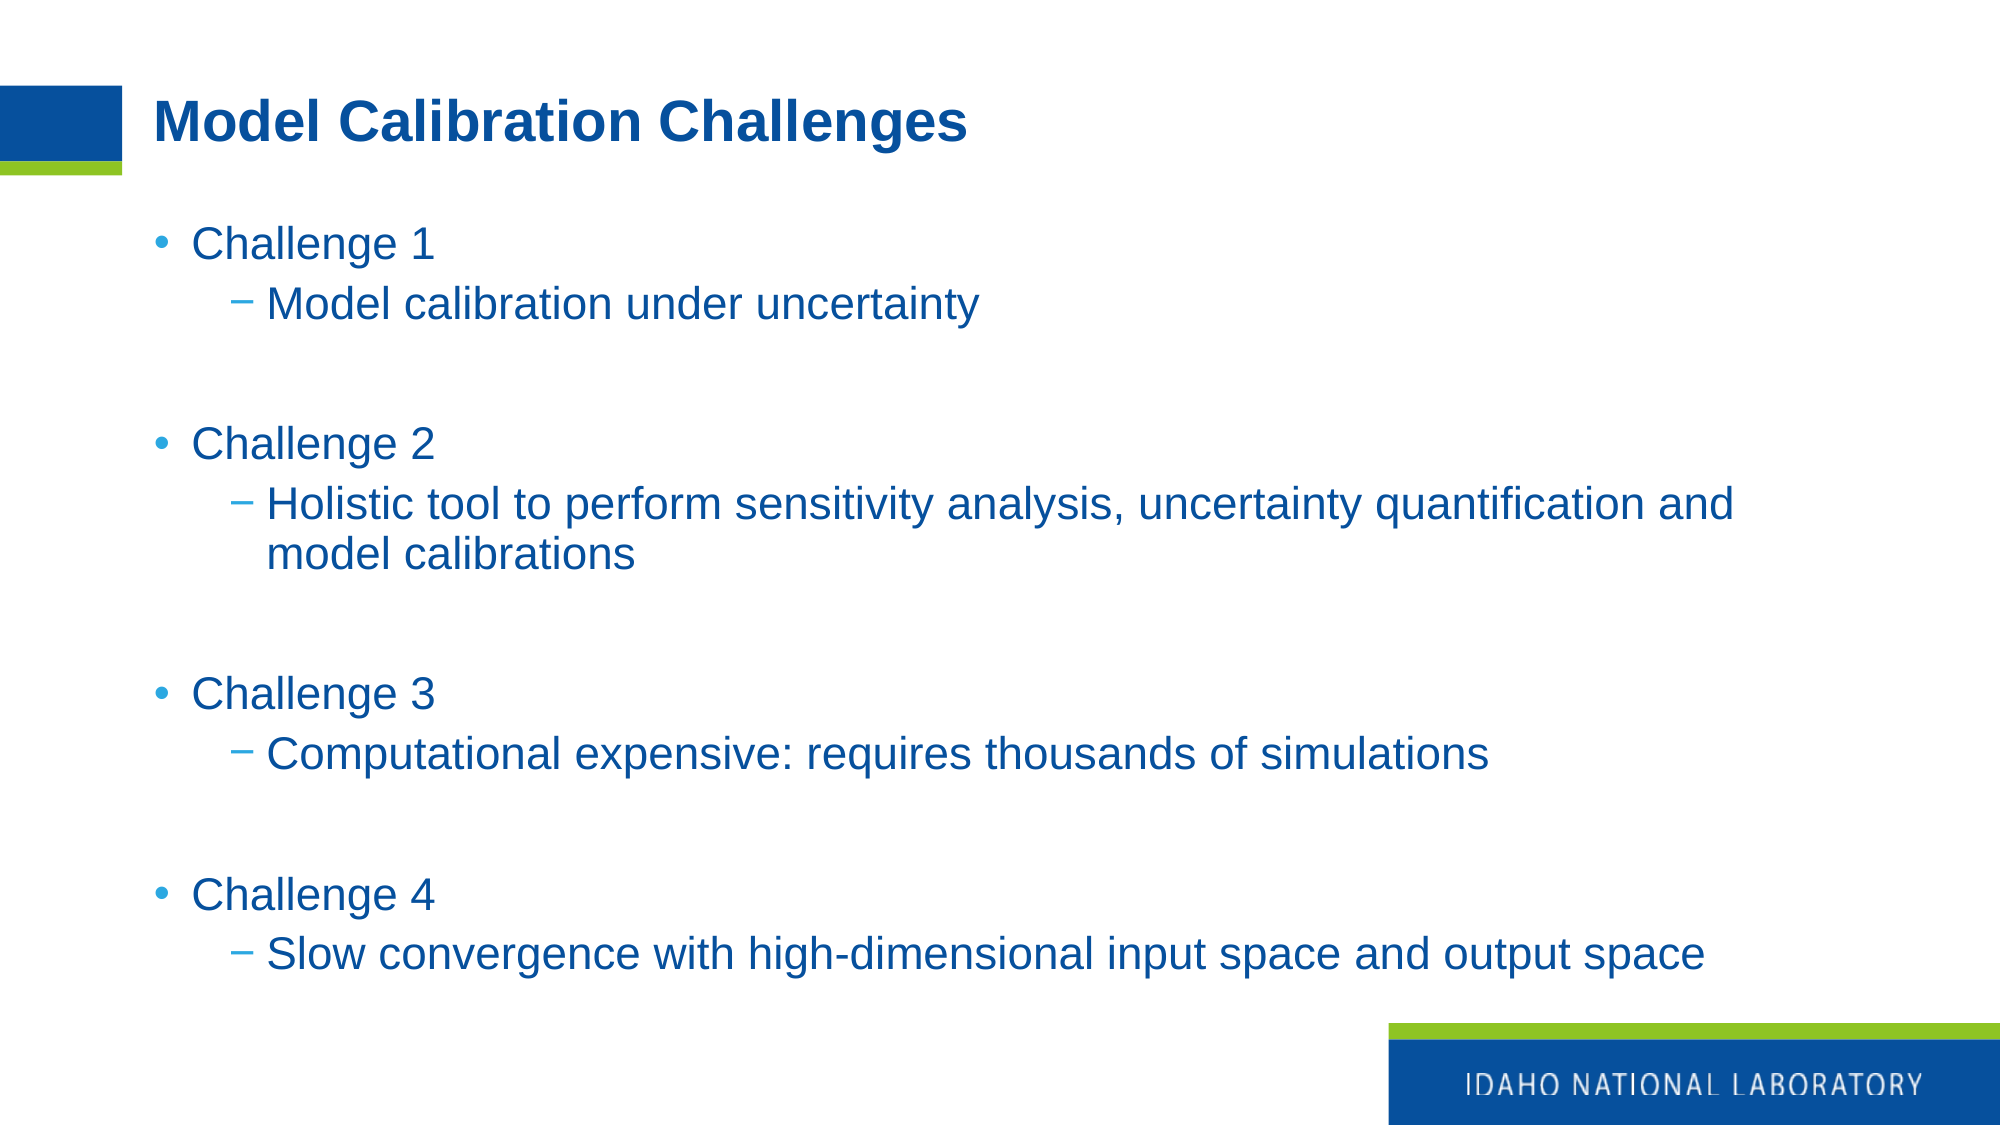

# Model Calibration Challenges
Challenge 1
Model calibration under uncertainty

Challenge 2
Holistic tool to perform sensitivity analysis, uncertainty quantification and model calibrations

Challenge 3
Computational expensive: requires thousands of simulations

Challenge 4
Slow convergence with high-dimensional input space and output space